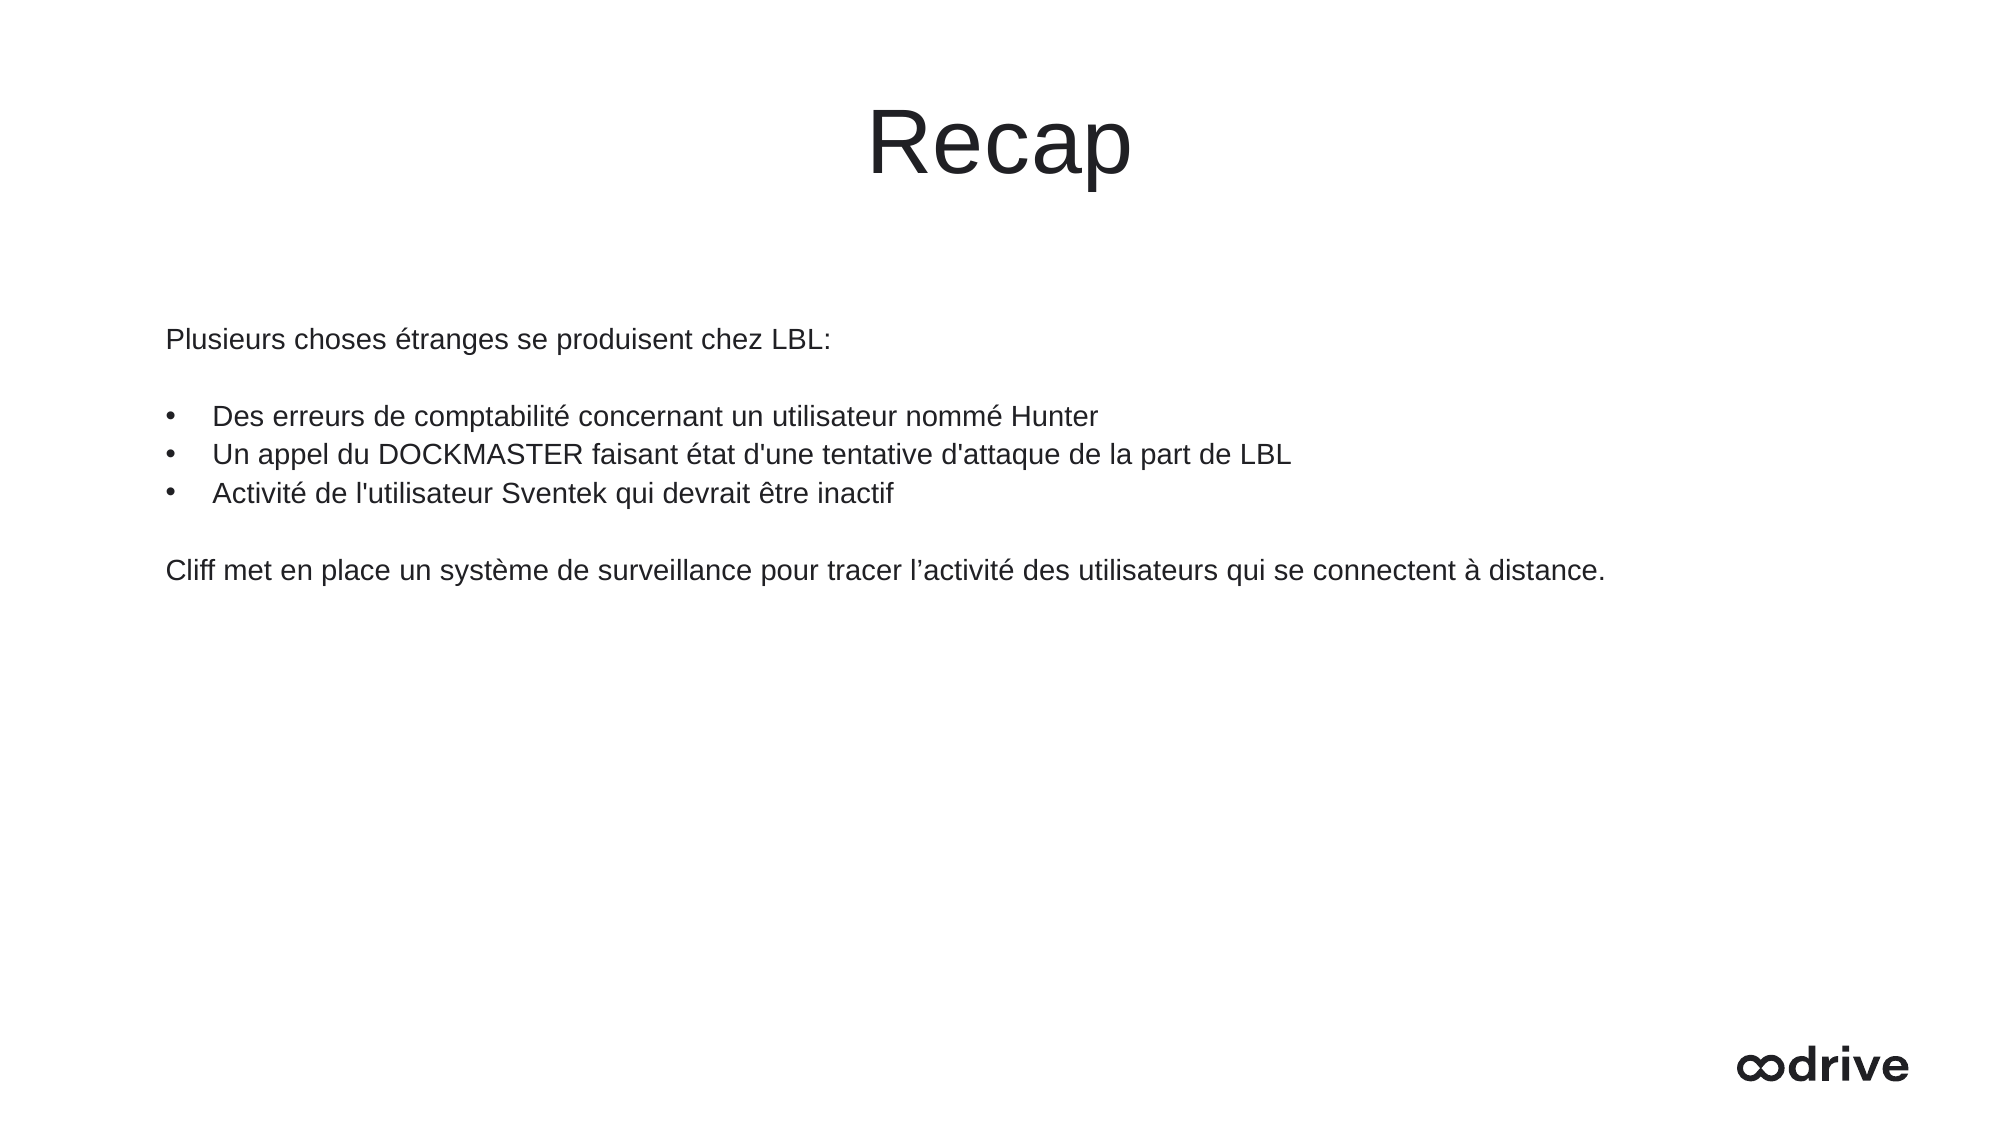

# Recap

Plusieurs choses étranges se produisent chez LBL:

Des erreurs de comptabilité concernant un utilisateur nommé Hunter
Un appel du DOCKMASTER faisant état d'une tentative d'attaque de la part de LBL
Activité de l'utilisateur Sventek qui devrait être inactif

Cliff met en place un système de surveillance pour tracer l’activité des utilisateurs qui se connectent à distance.